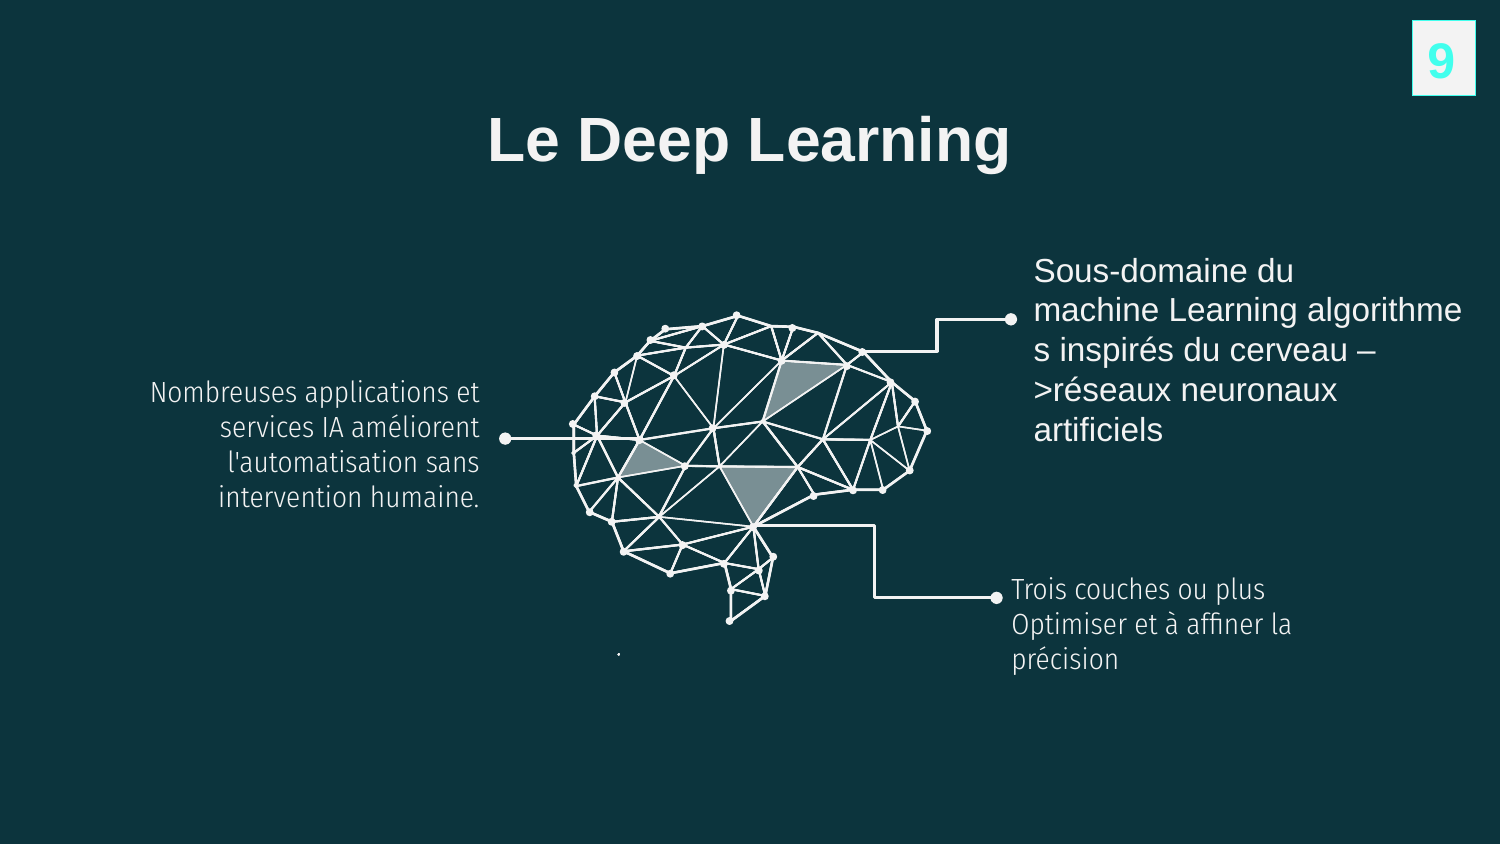

9
# Le Deep Learning
Sous-domaine du machine Learning algorithmes inspirés du cerveau –>réseaux neuronaux artificiels

Nombreuses applications et services IA améliorent l'automatisation sans intervention humaine.
Trois couches ou plus Optimiser et à affiner la précision